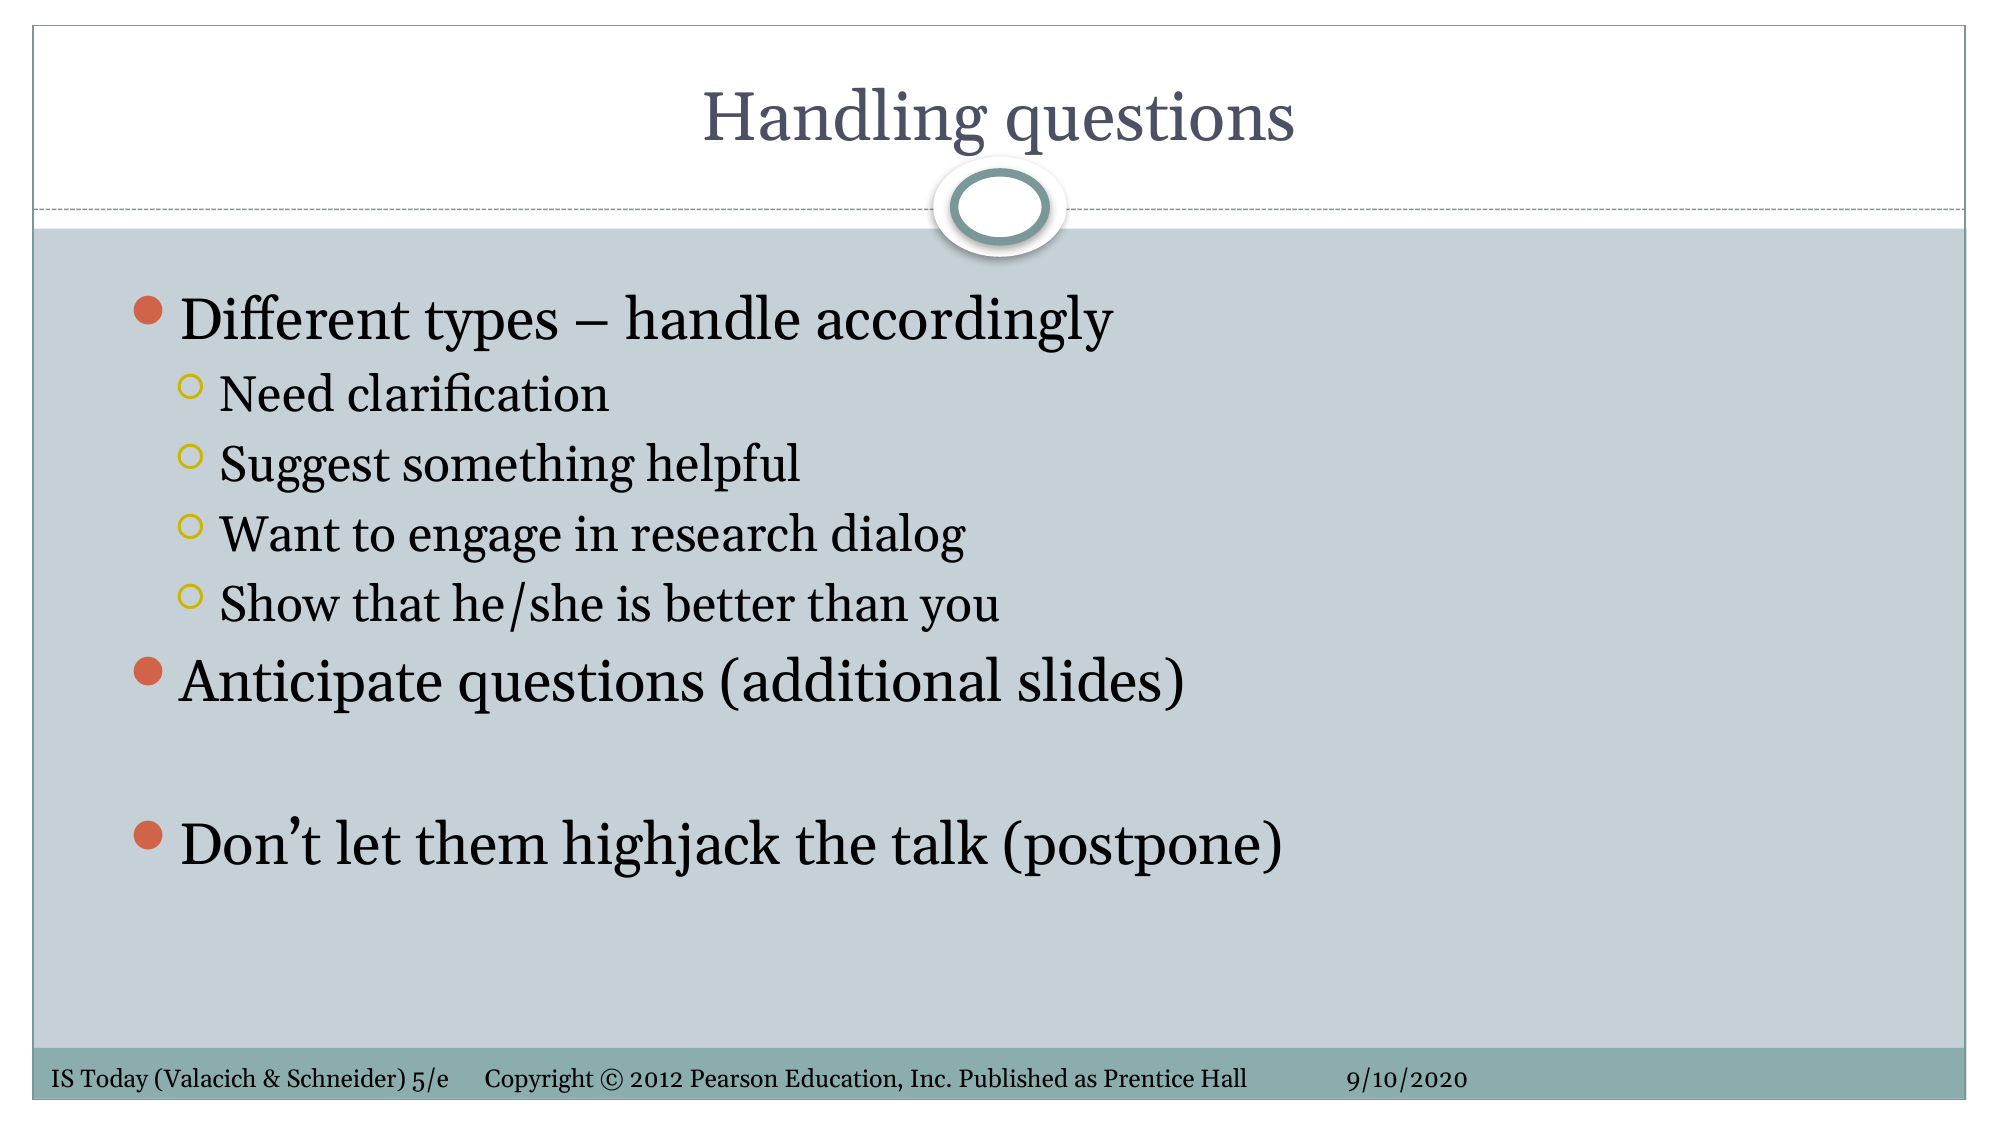

# Handling questions
Different types – handle accordingly
Need clarification
Suggest something helpful
Want to engage in research dialog
Show that he/she is better than you
Anticipate questions (additional slides)

Don’t let them highjack the talk (postpone)